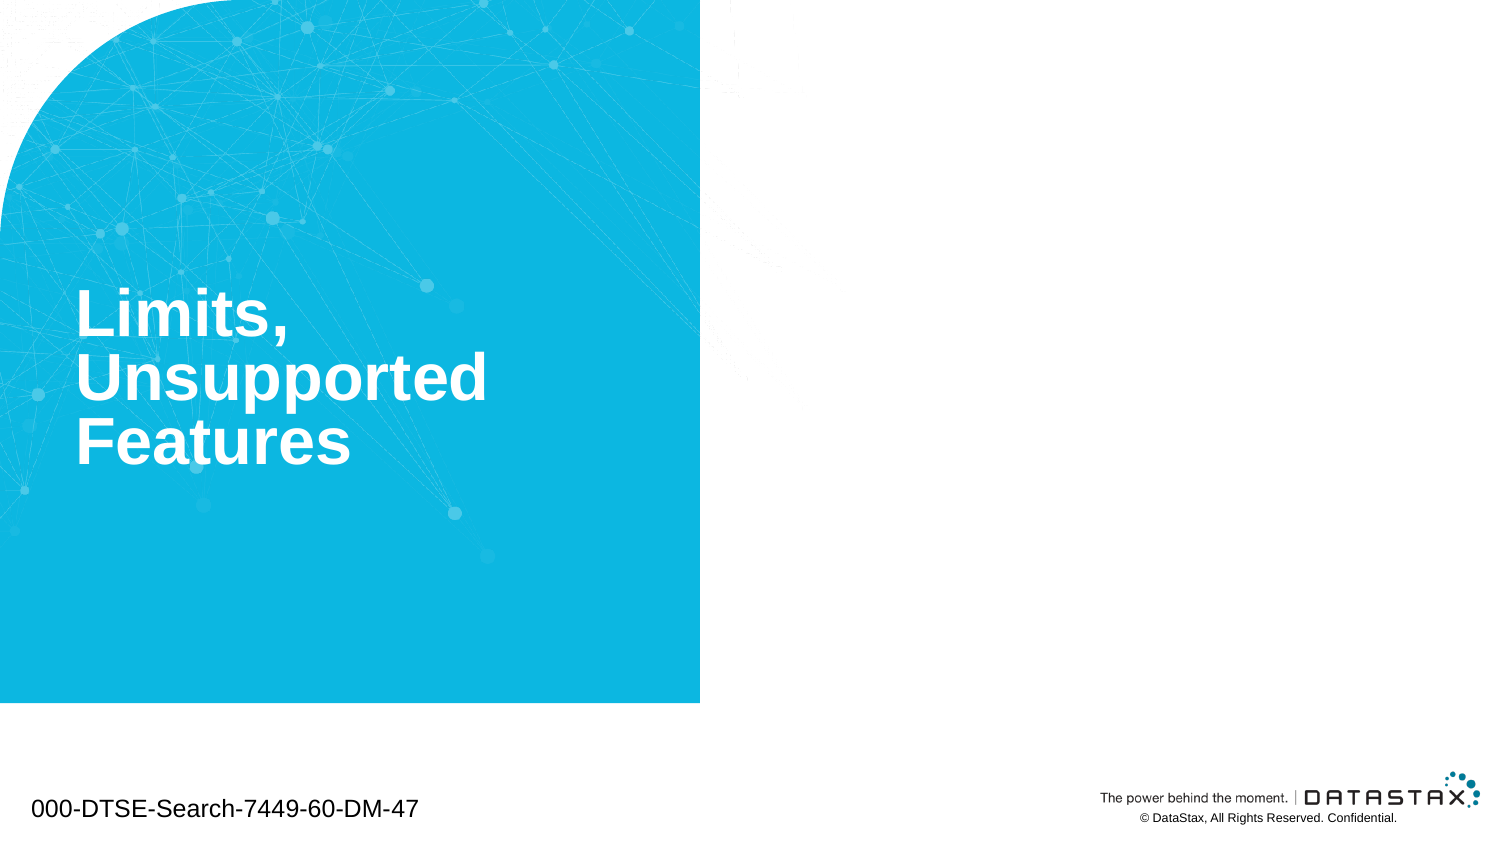

# Limits, Unsupported Features
000-DTSE-Search-7449-60-DM-47
© DataStax, All Rights Reserved. Confidential.